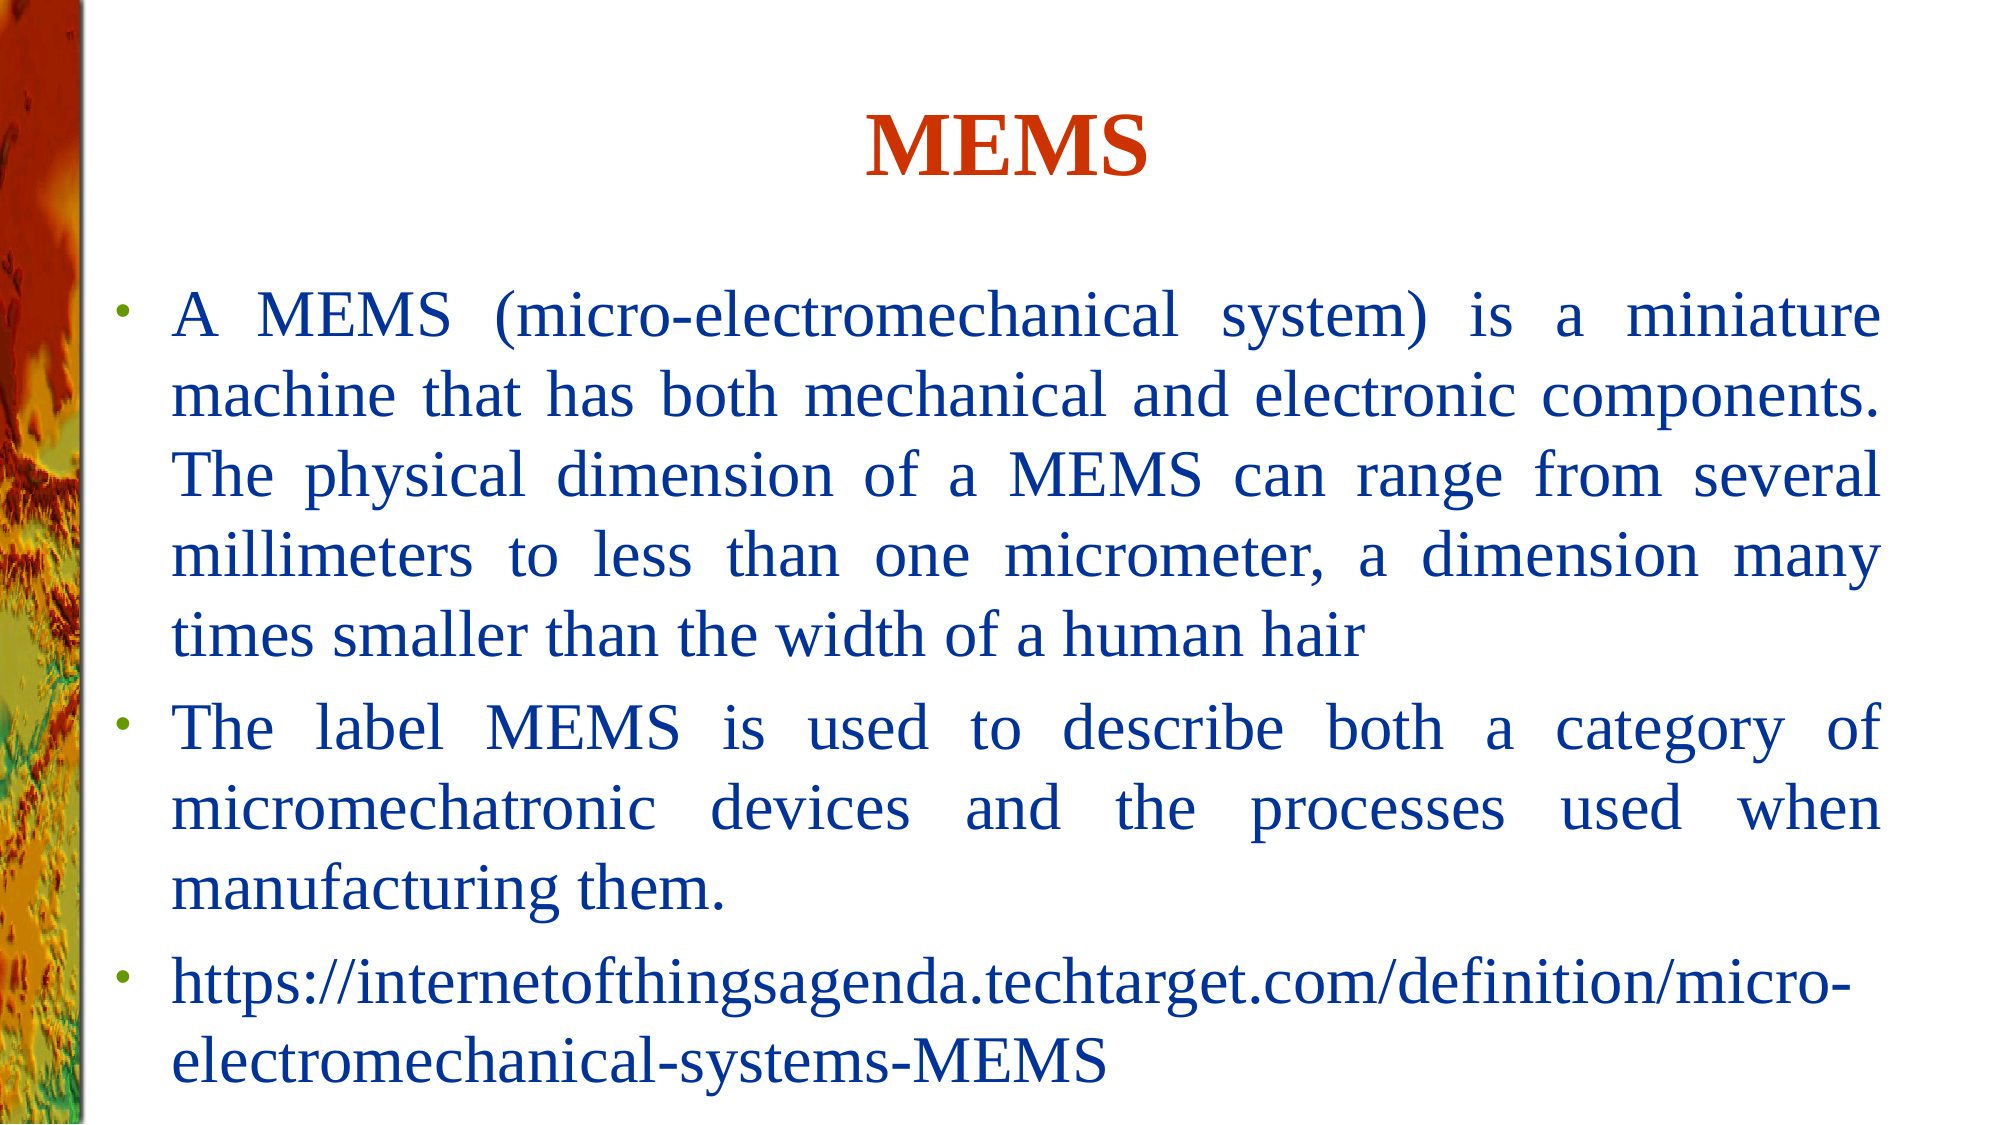

# MEMS
A MEMS (micro-electromechanical system) is a miniature machine that has both mechanical and electronic components. The physical dimension of a MEMS can range from several millimeters to less than one micrometer, a dimension many times smaller than the width of a human hair
The label MEMS is used to describe both a category of micromechatronic devices and the processes used when manufacturing them.
https://internetofthingsagenda.techtarget.com/definition/micro-electromechanical-systems-MEMS